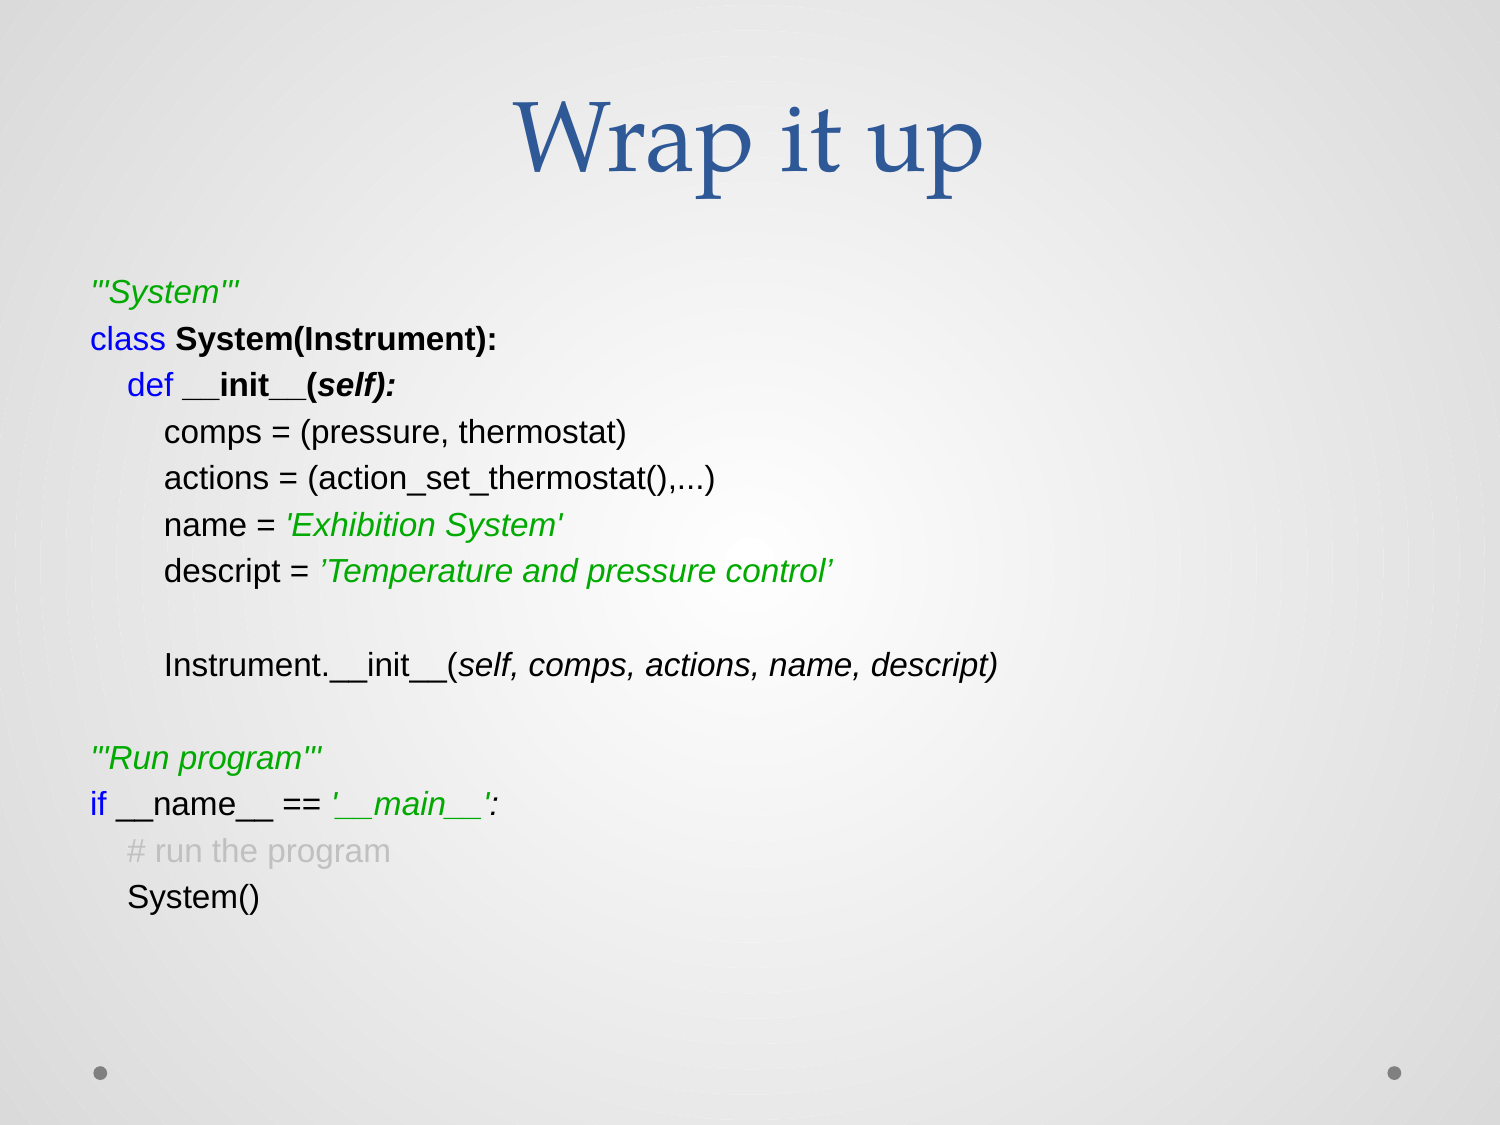

# Wrap it up
'''System'''
class System(Instrument):
    def __init__(self):
        comps = (pressure, thermostat)
        actions = (action_set_thermostat(),...)
        name = 'Exhibition System'
        descript = ’Temperature and pressure control’

        Instrument.__init__(self, comps, actions, name, descript)

'''Run program'''
if __name__ == '__main__':
    # run the program
    System()